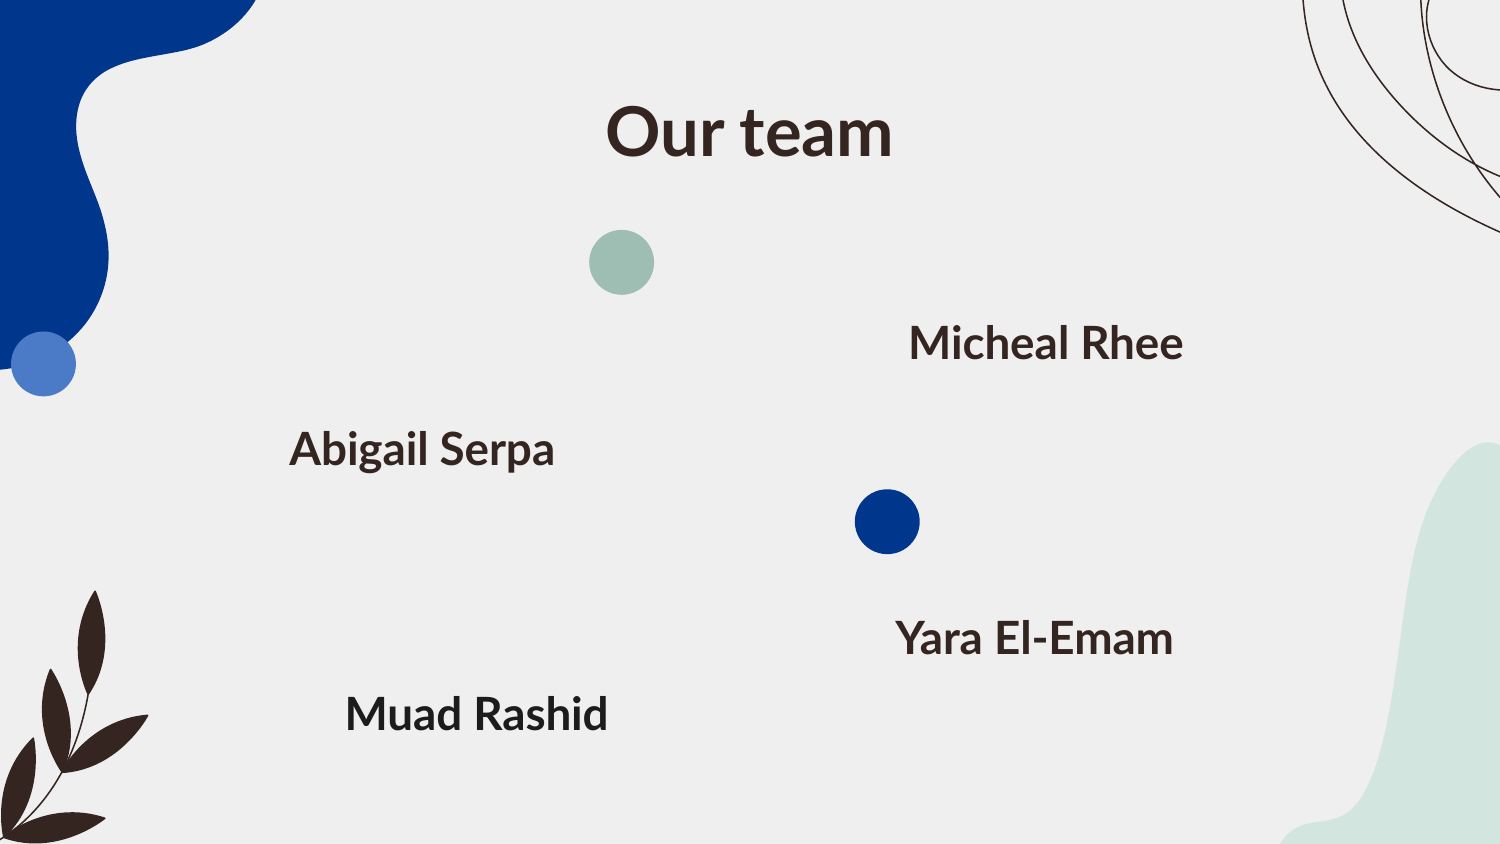

# Our team

Micheal Rhee
Abigail Serpa

Yara El-Emam
Muad Rashid